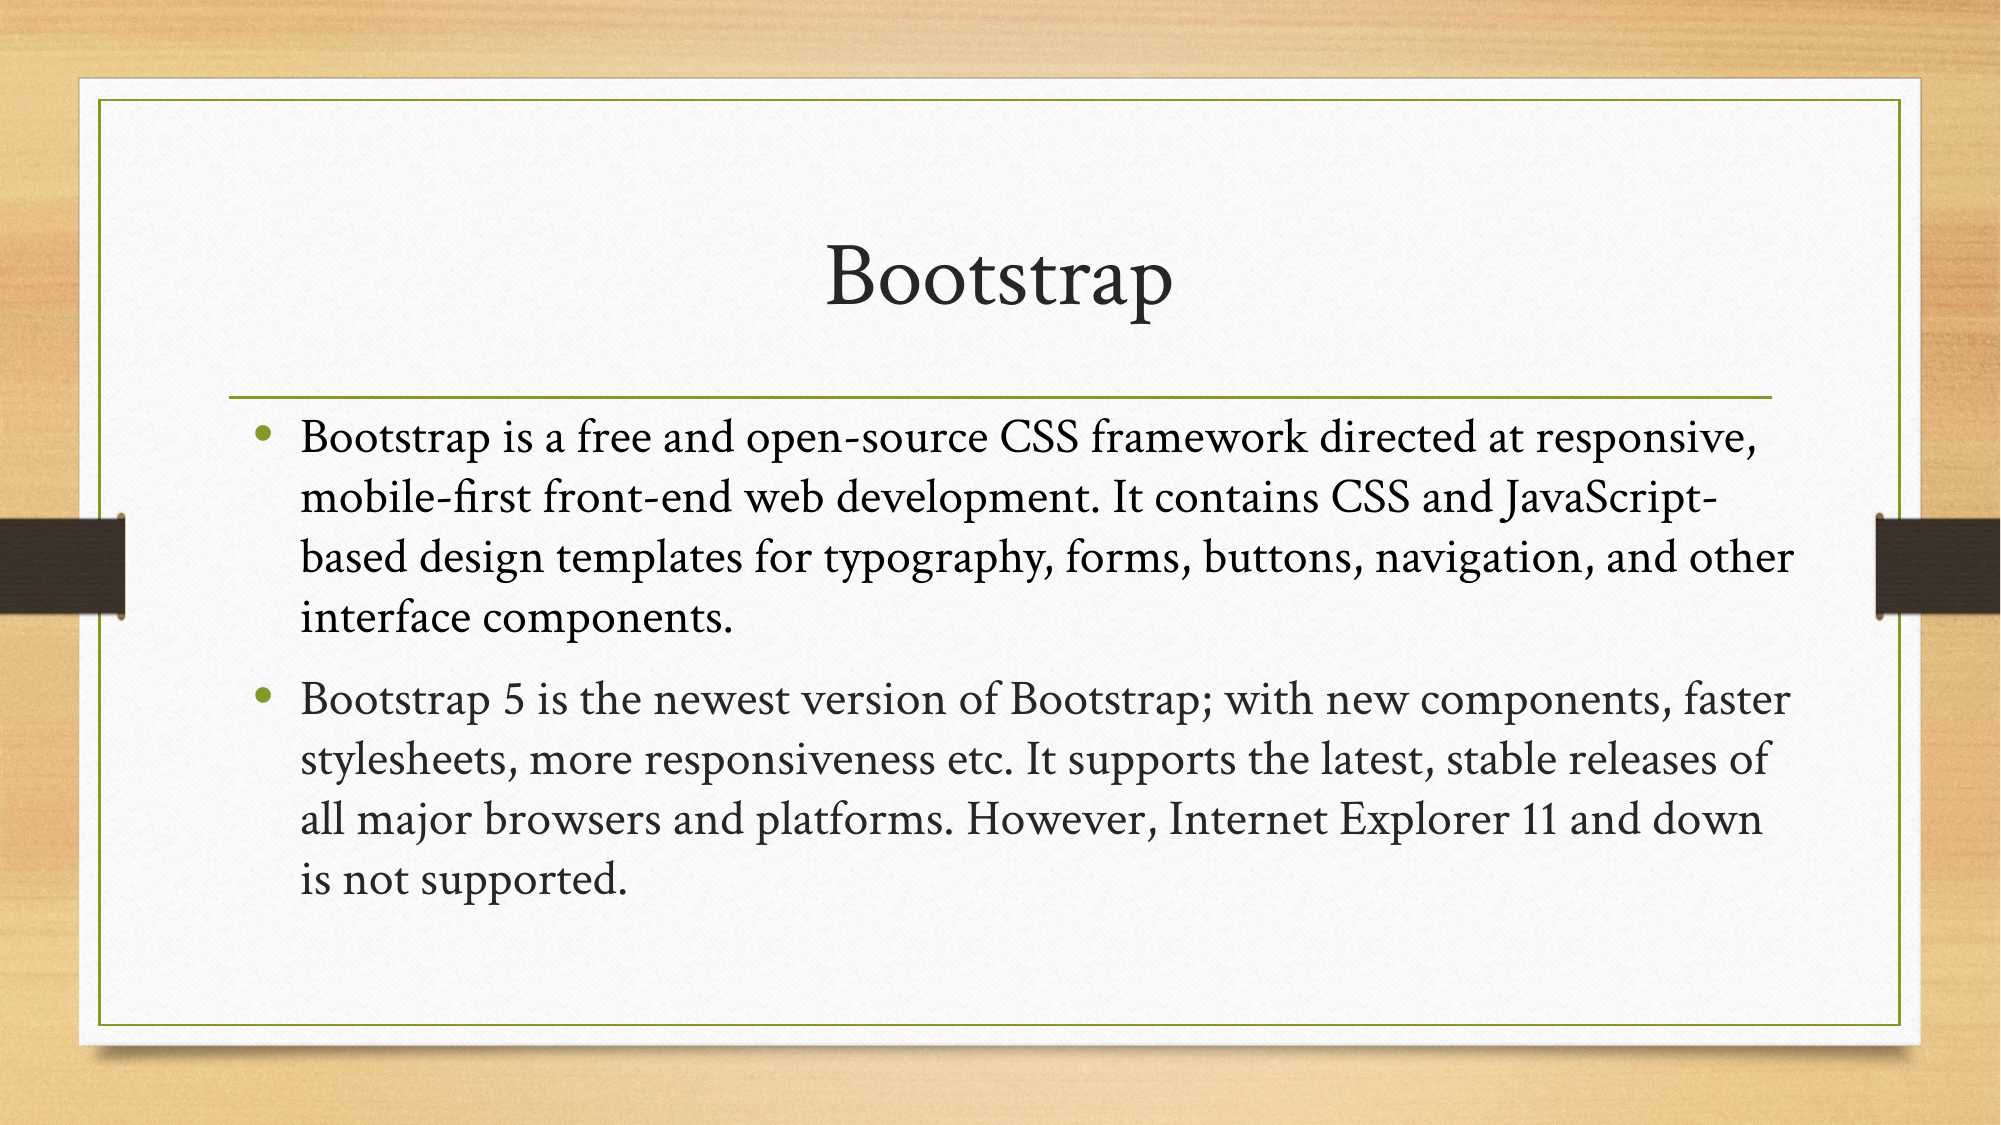

# Bootstrap
Bootstrap is a free and open-source CSS framework directed at responsive, mobile-first front-end web development. It contains CSS and JavaScript-based design templates for typography, forms, buttons, navigation, and other interface components.
Bootstrap 5 is the newest version of Bootstrap; with new components, faster stylesheets, more responsiveness etc. It supports the latest, stable releases of all major browsers and platforms. However, Internet Explorer 11 and down is not supported.